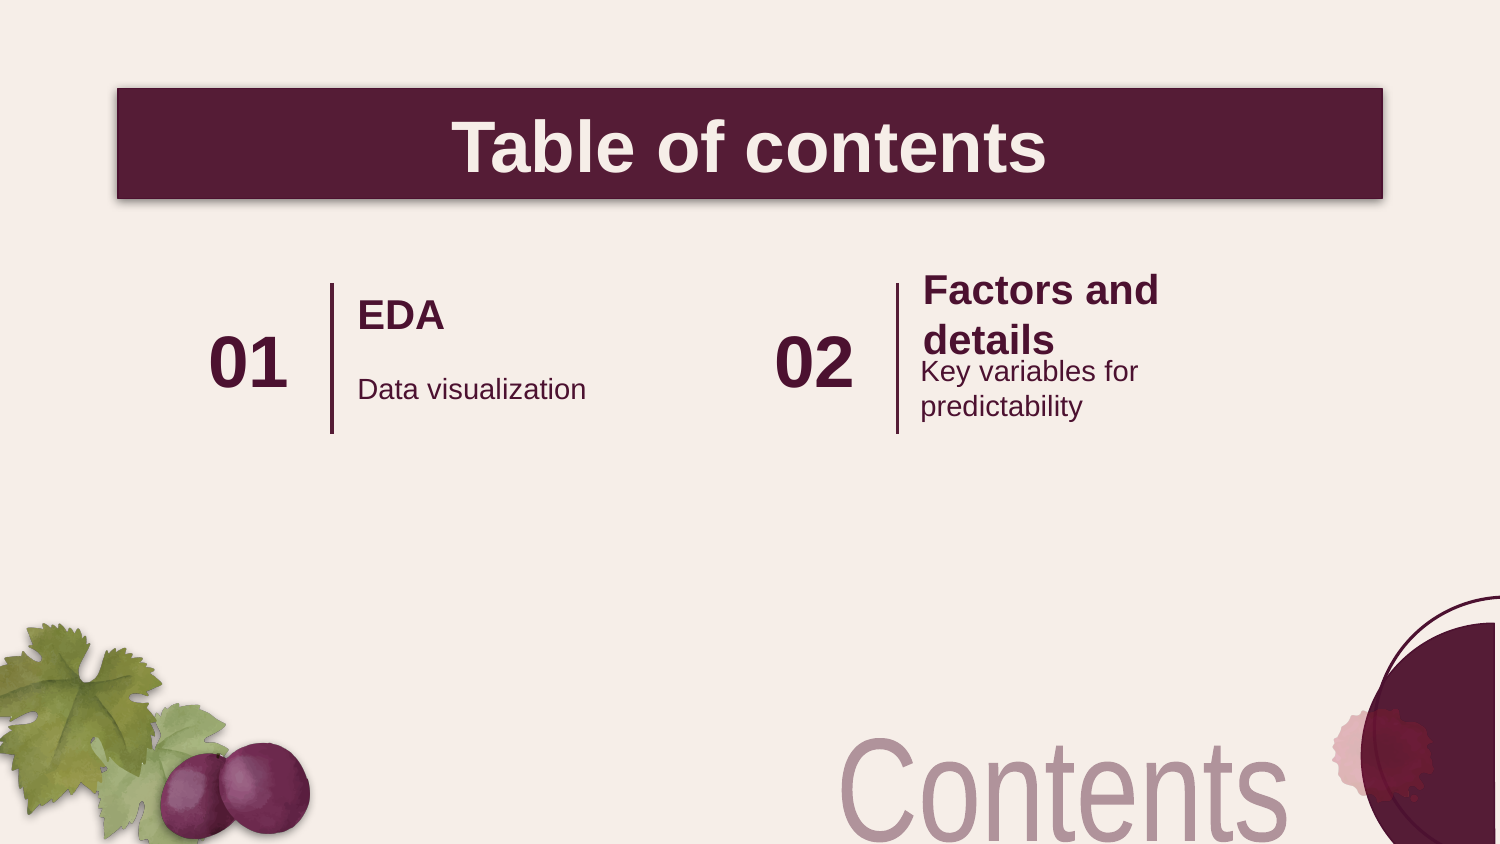

Table of contents
EDA
Factors and details
01
02
Key variables for predictability
Data visualization
Contents